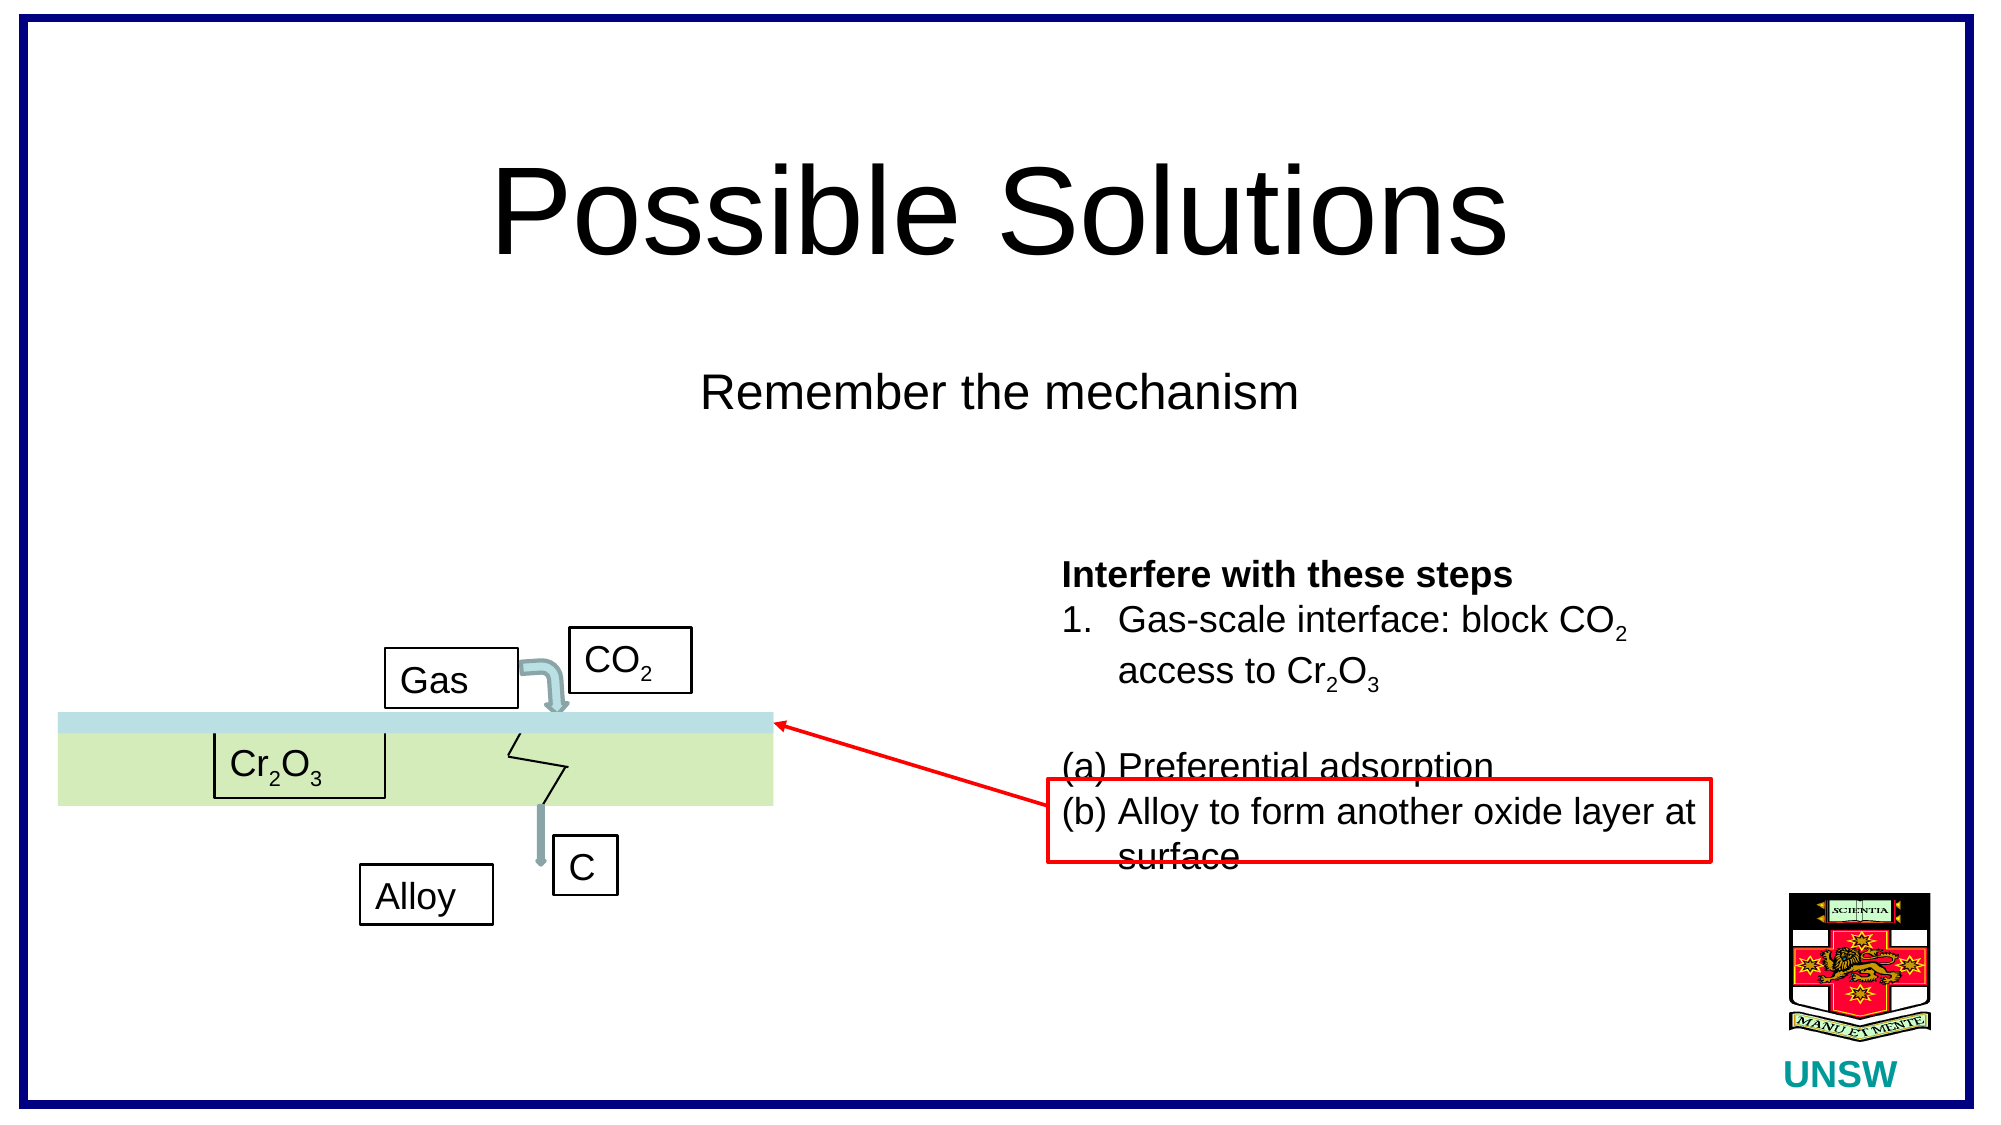

# Possible Solutions
Remember the mechanism

Interfere with these steps
Gas-scale interface: block CO2 access to Cr2O3

Preferential adsorption
Alloy to form another oxide layer at surface

CO2
Gas

Cr2O3
Alloy

C